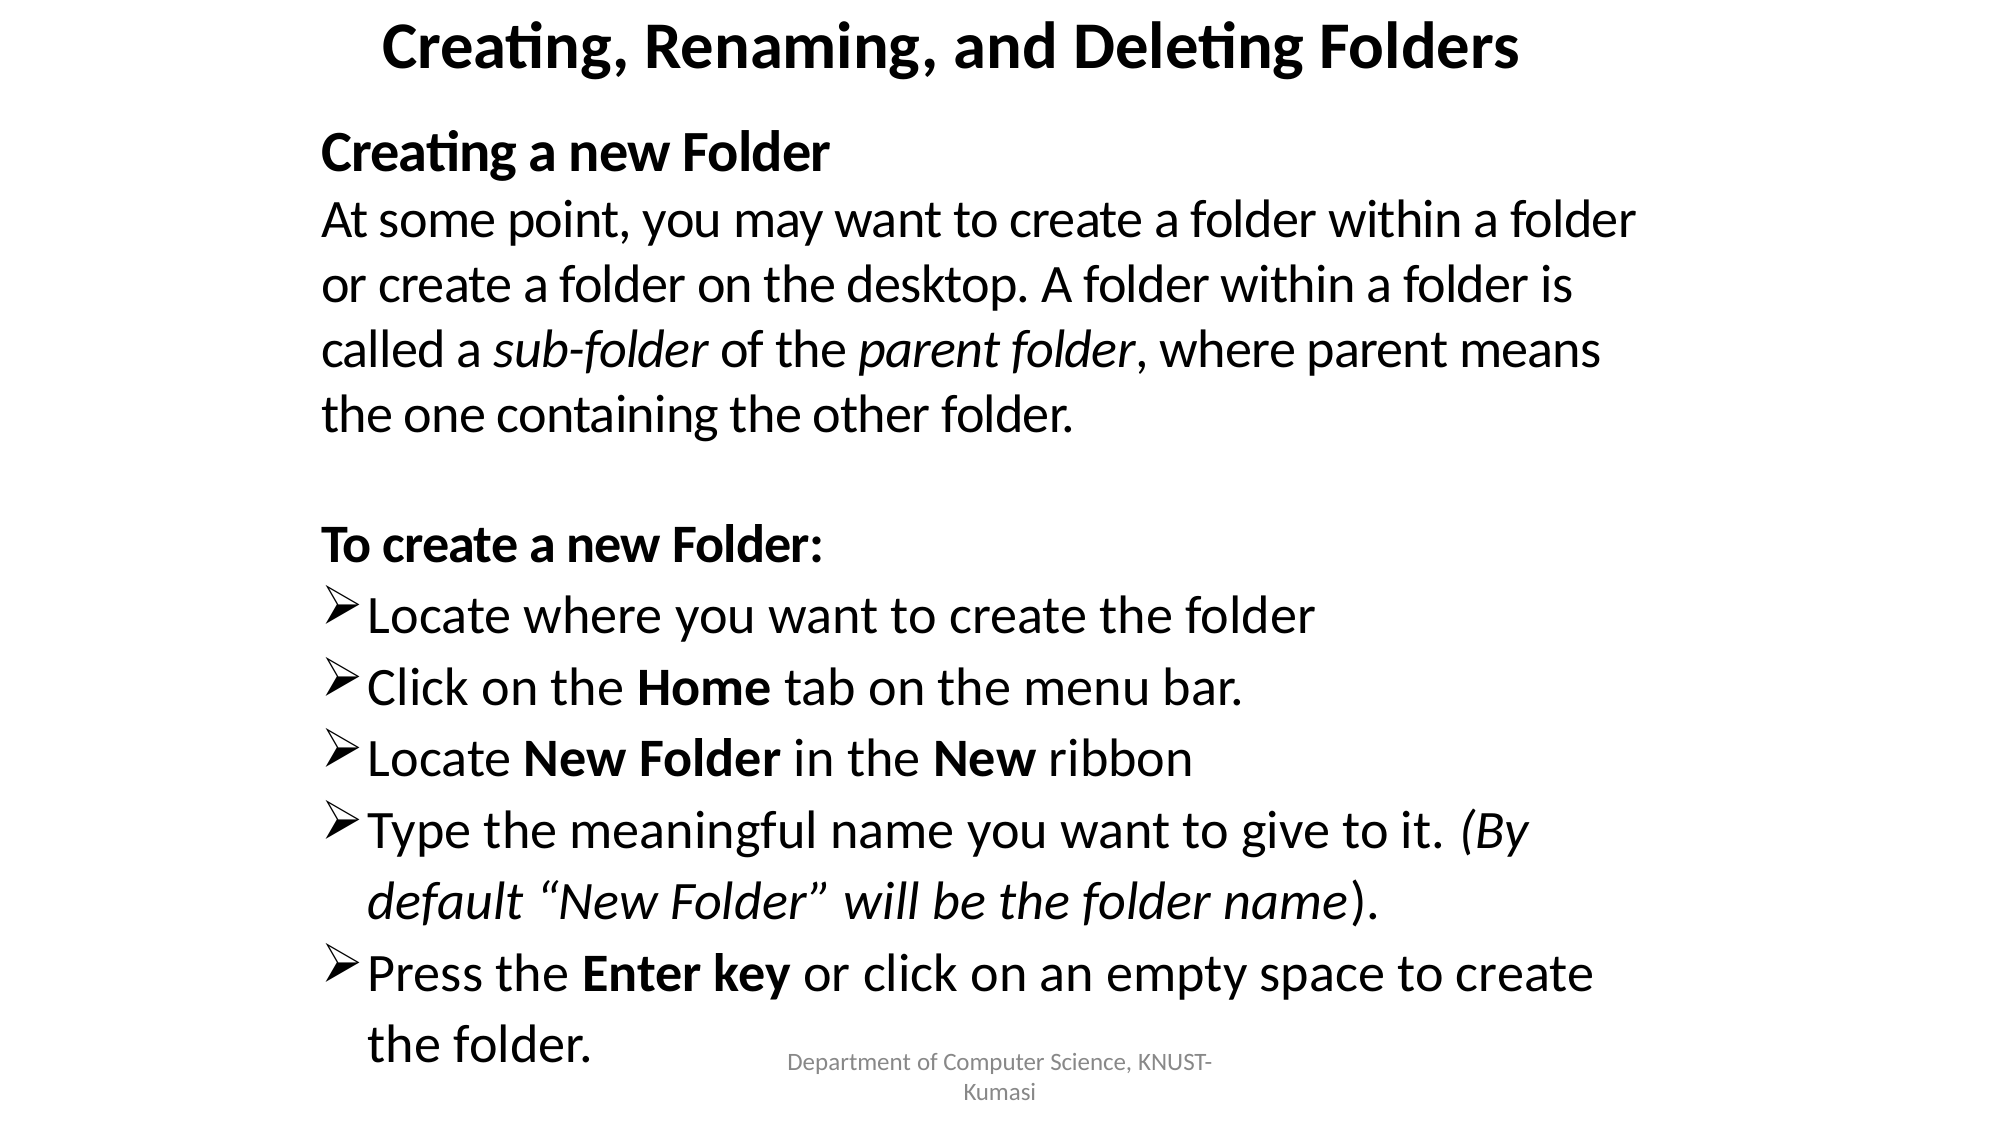

Creating, Renaming, and Deleting Folders
Creating a new Folder
At some point, you may want to create a folder within a folder or create a folder on the desktop. A folder within a folder is called a sub-folder of the parent folder, where parent means the one containing the other folder.
To create a new Folder:
Locate where you want to create the folder
Click on the Home tab on the menu bar.
Locate New Folder in the New ribbon
Type the meaningful name you want to give to it. (By default “New Folder” will be the folder name).
Press the Enter key or click on an empty space to create the folder.
Department of Computer Science, KNUST-
Kumasi